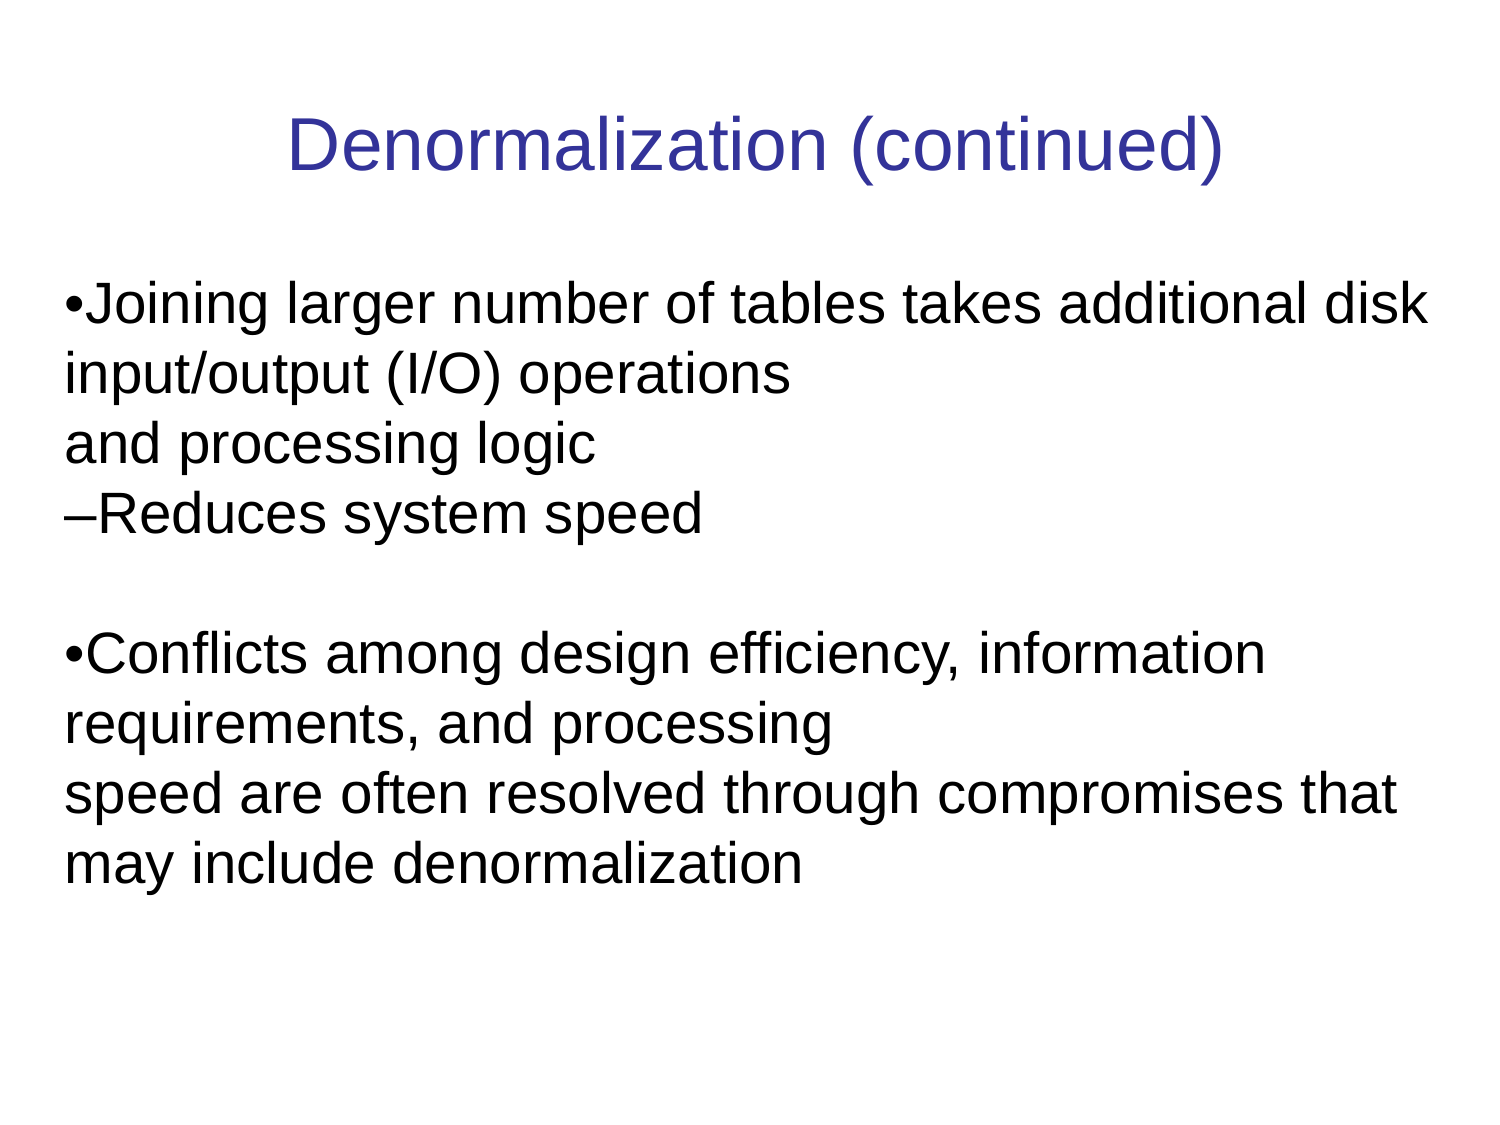

Denormalization (continued)

•Joining larger number of tables takes additional disk input/output (I/O) operations
and processing logic
–Reduces system speed

•Conflicts among design efficiency, information requirements, and processing
speed are often resolved through compromises that may include denormalization